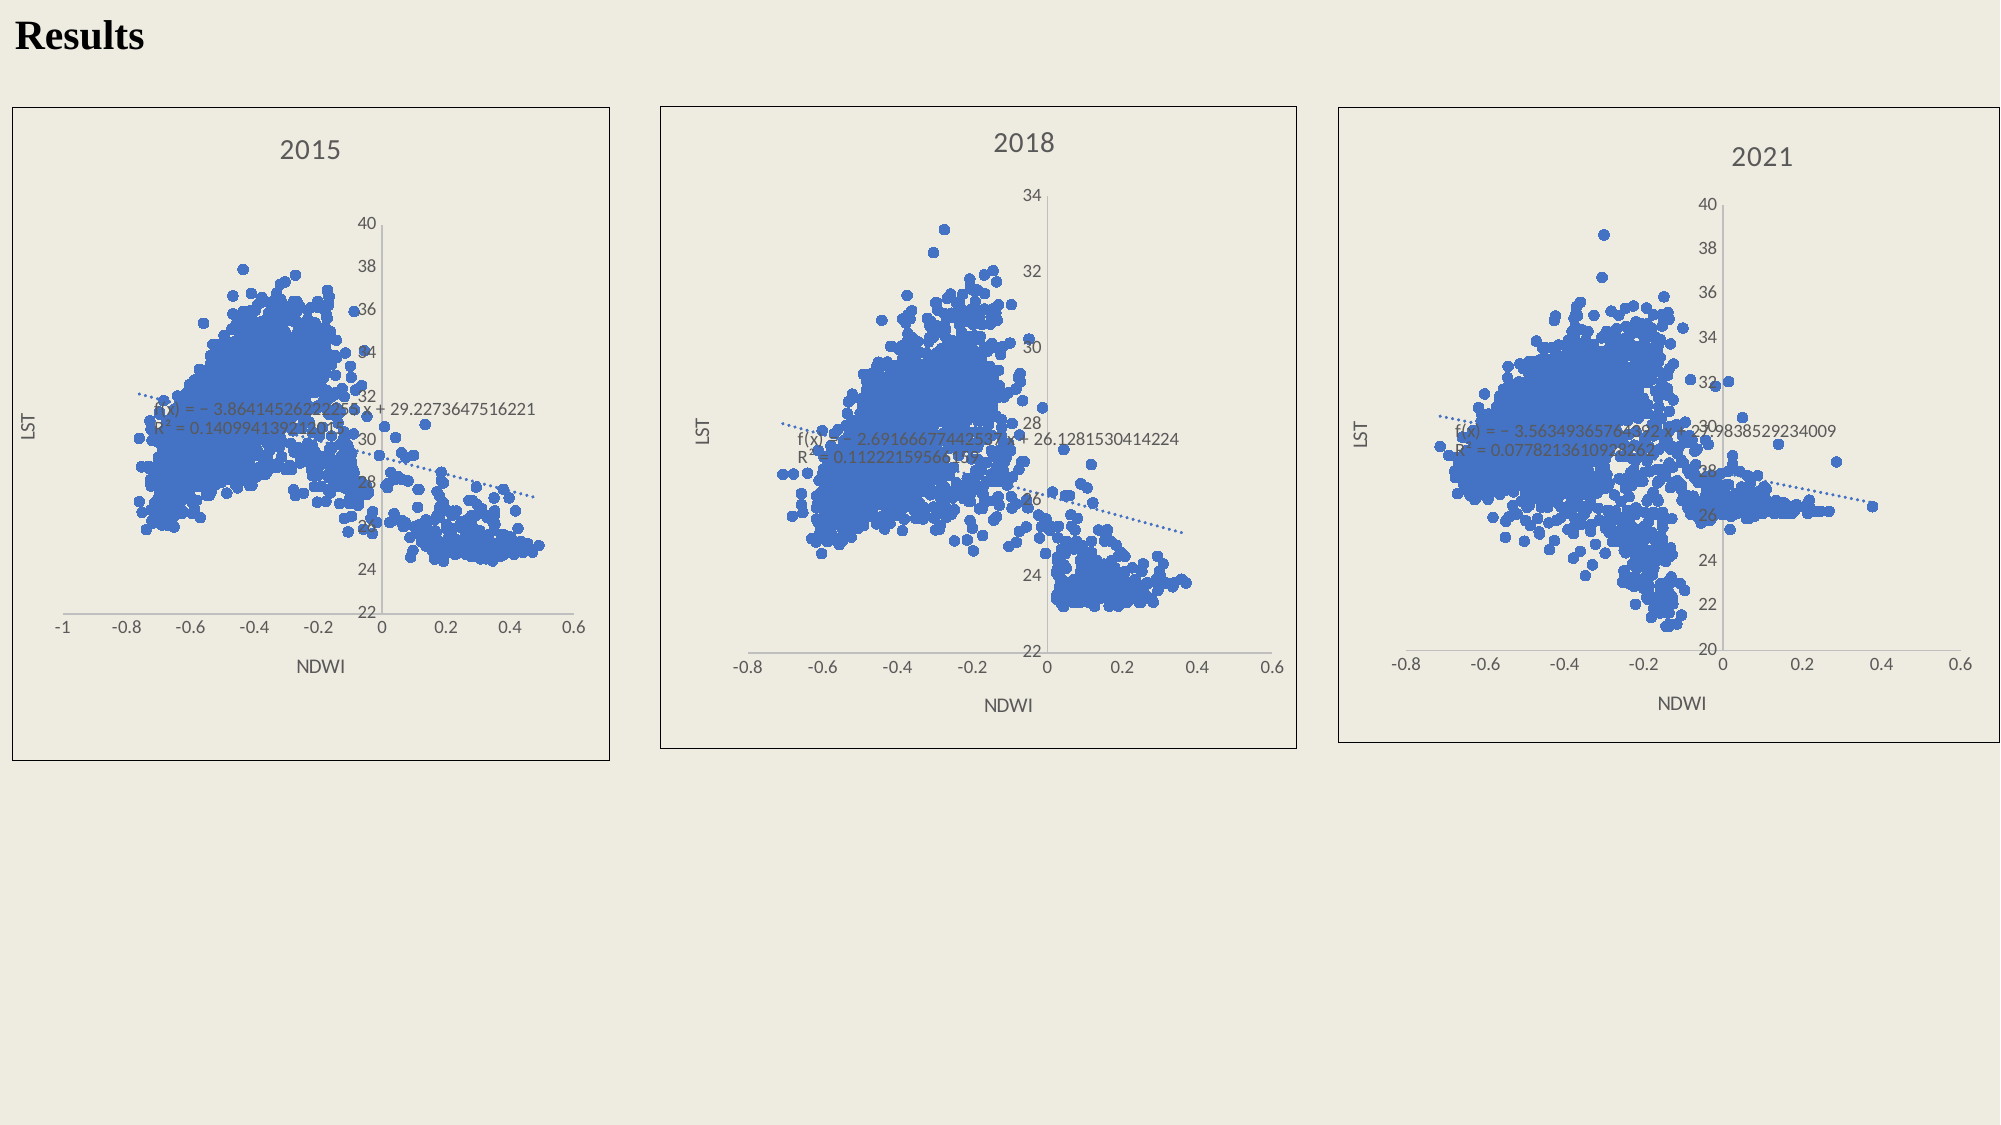

Results

### Chart: 2018

| Category | LST_2018 |
|---|---|

### Chart: 2015

| Category | LST_2015 |
|---|---|

### Chart: 2021

| Category | LST_2021 |
|---|---|
14